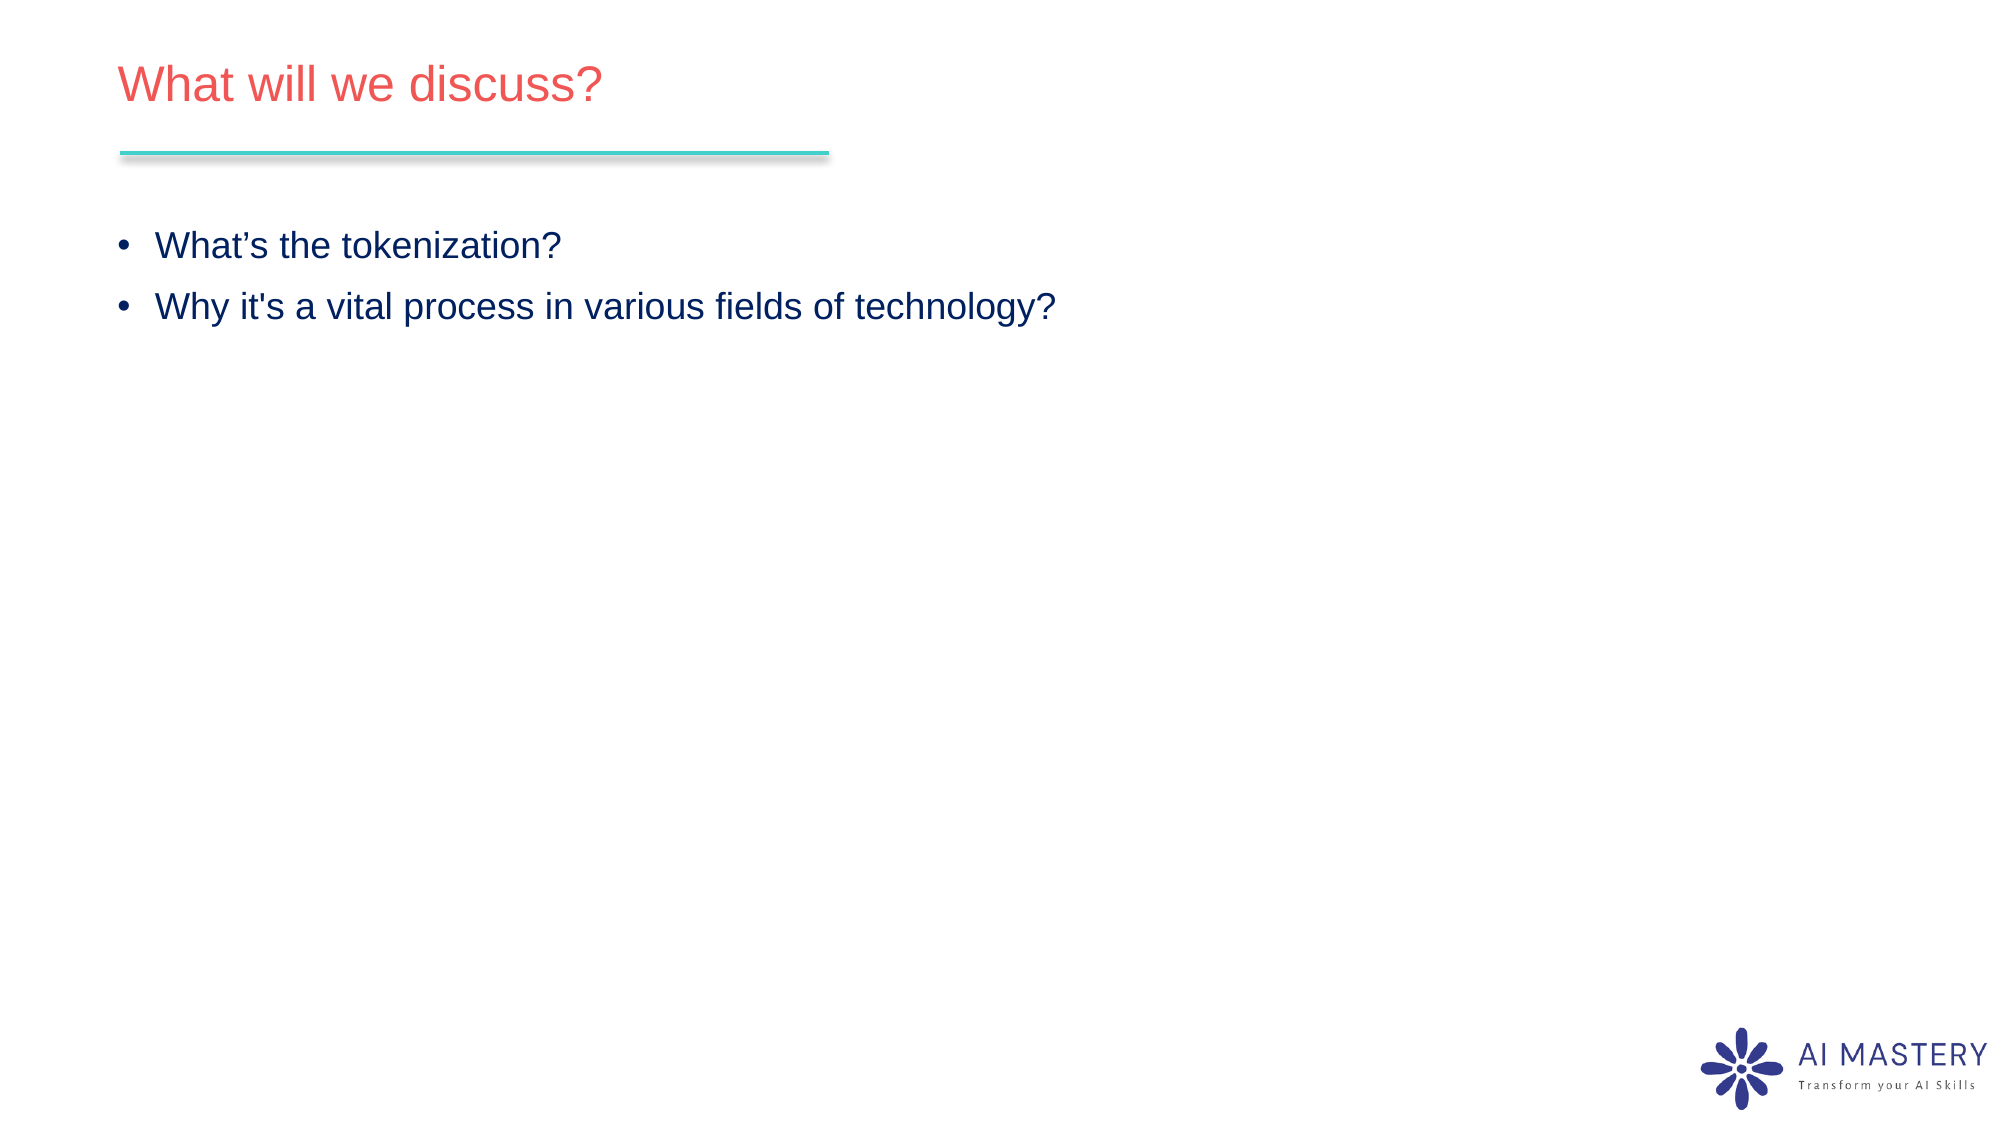

# What will we discuss?
What’s the tokenization?
Why it's a vital process in various fields of technology?